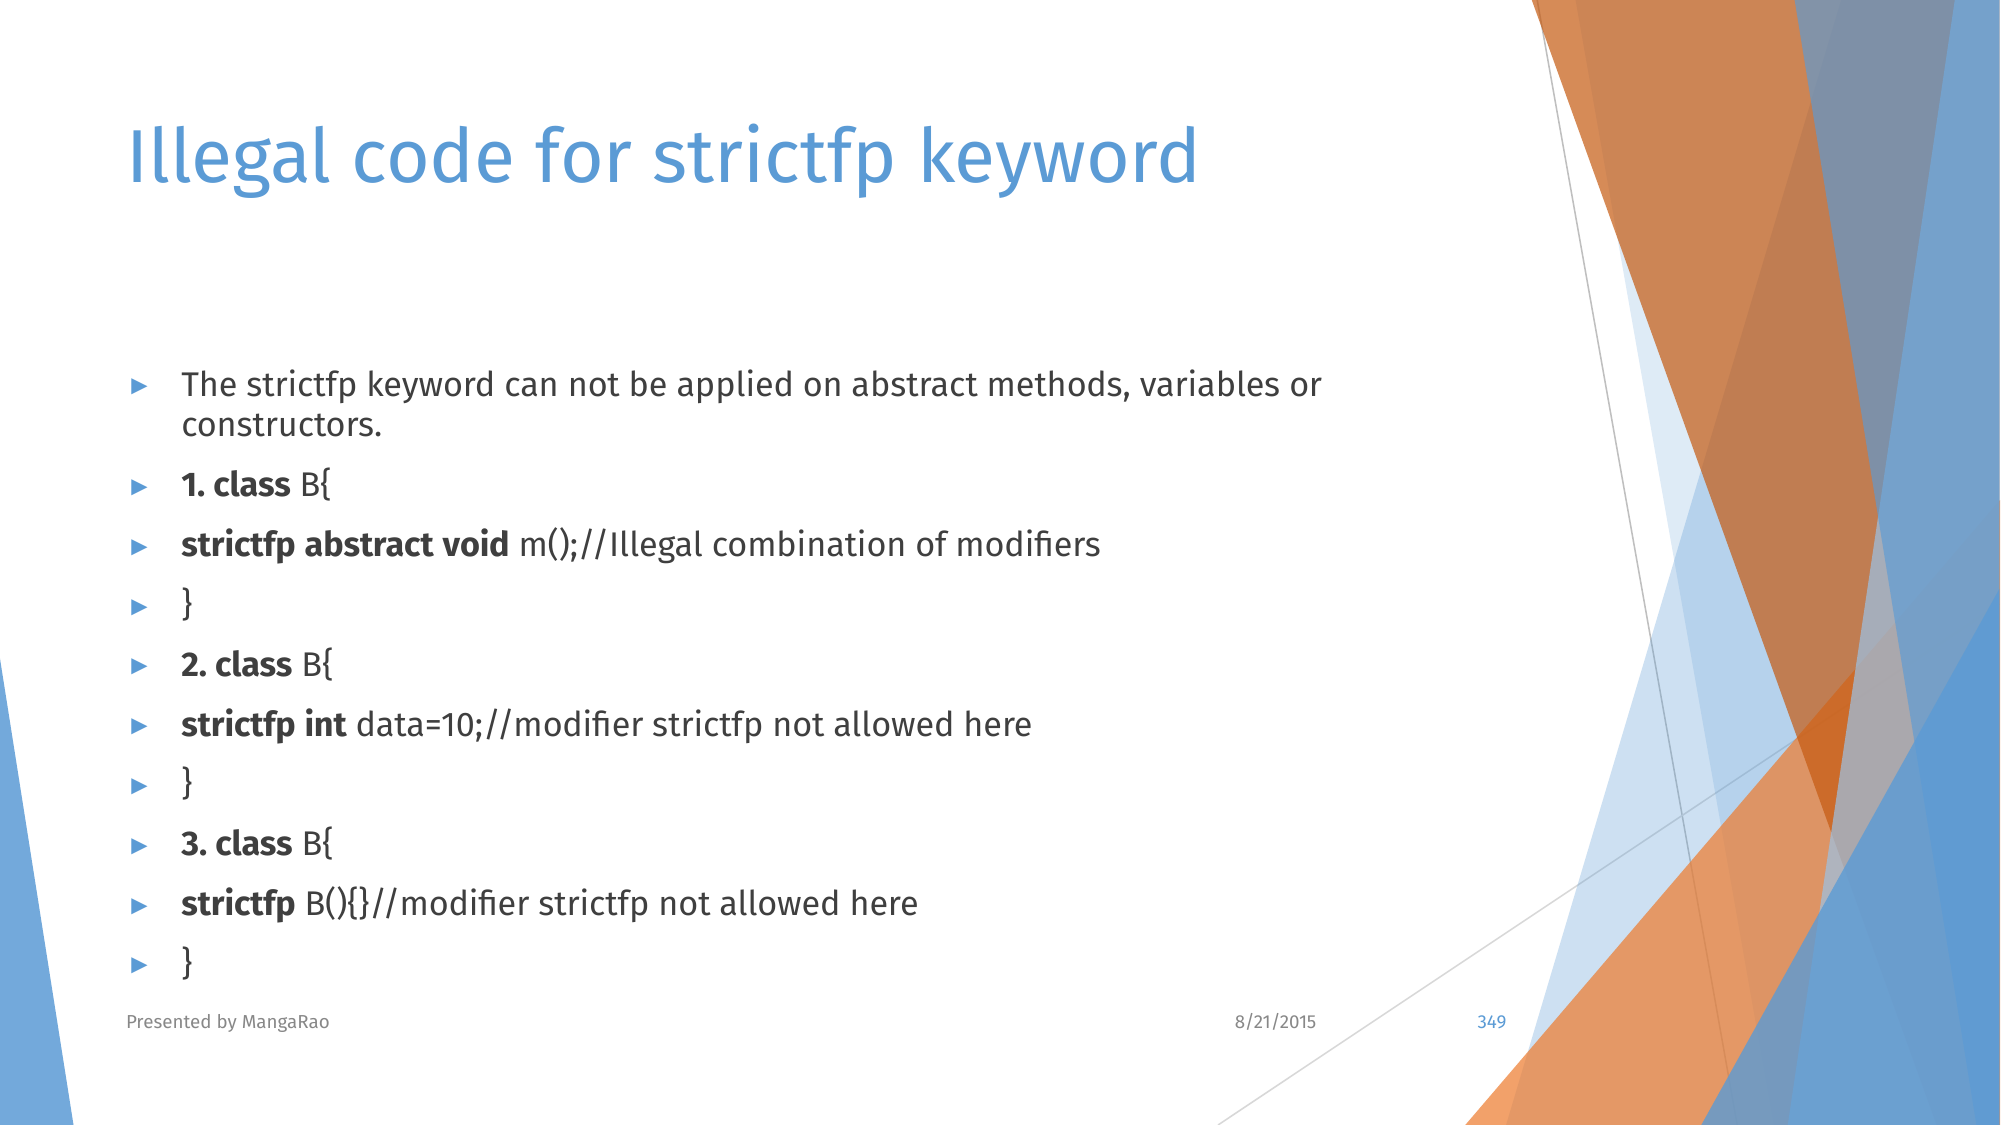

# Illegal code for strictfp keyword
The strictfp keyword can not be applied on abstract methods, variables or constructors.
1. class B{
strictfp abstract void m();//Illegal combination of modifiers
}
2. class B{
strictfp int data=10;//modifier strictfp not allowed here
}
3. class B{
strictfp B(){}//modifier strictfp not allowed here
}
Presented by MangaRao
8/21/2015
349